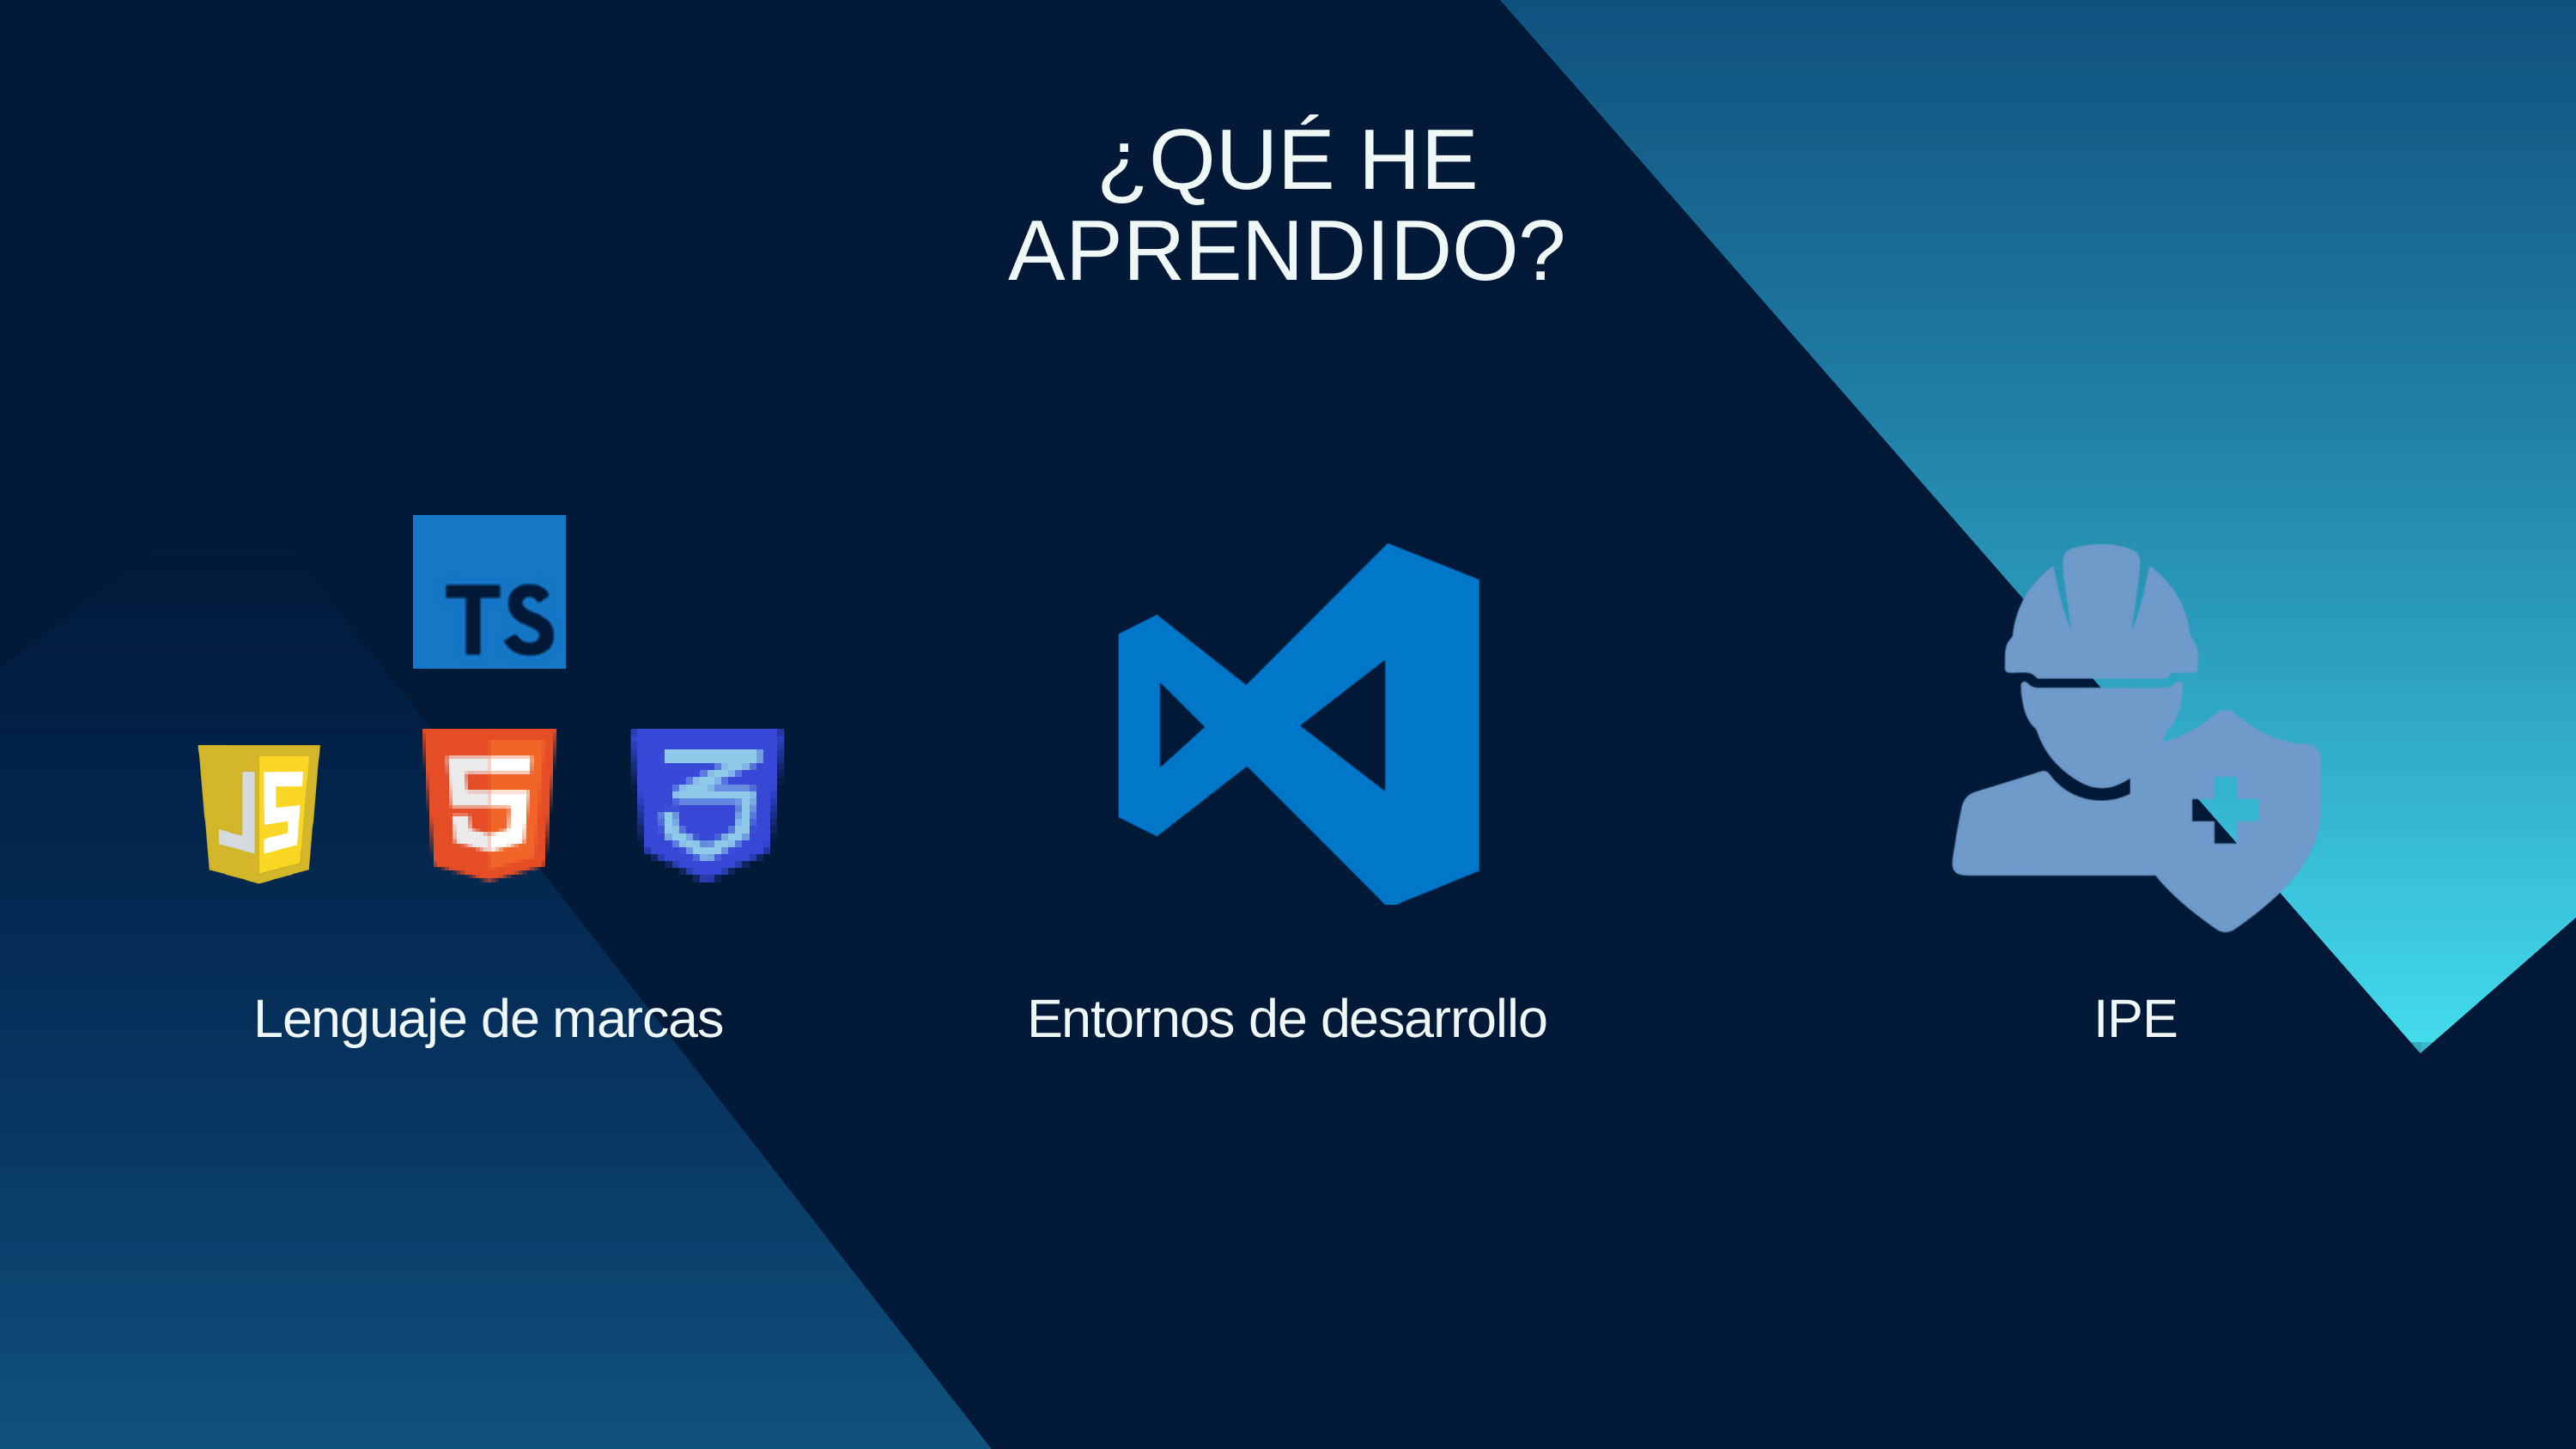

¿QUÉ HE APRENDIDO?

Lenguaje de marcas
Entornos de desarrollo
IPE